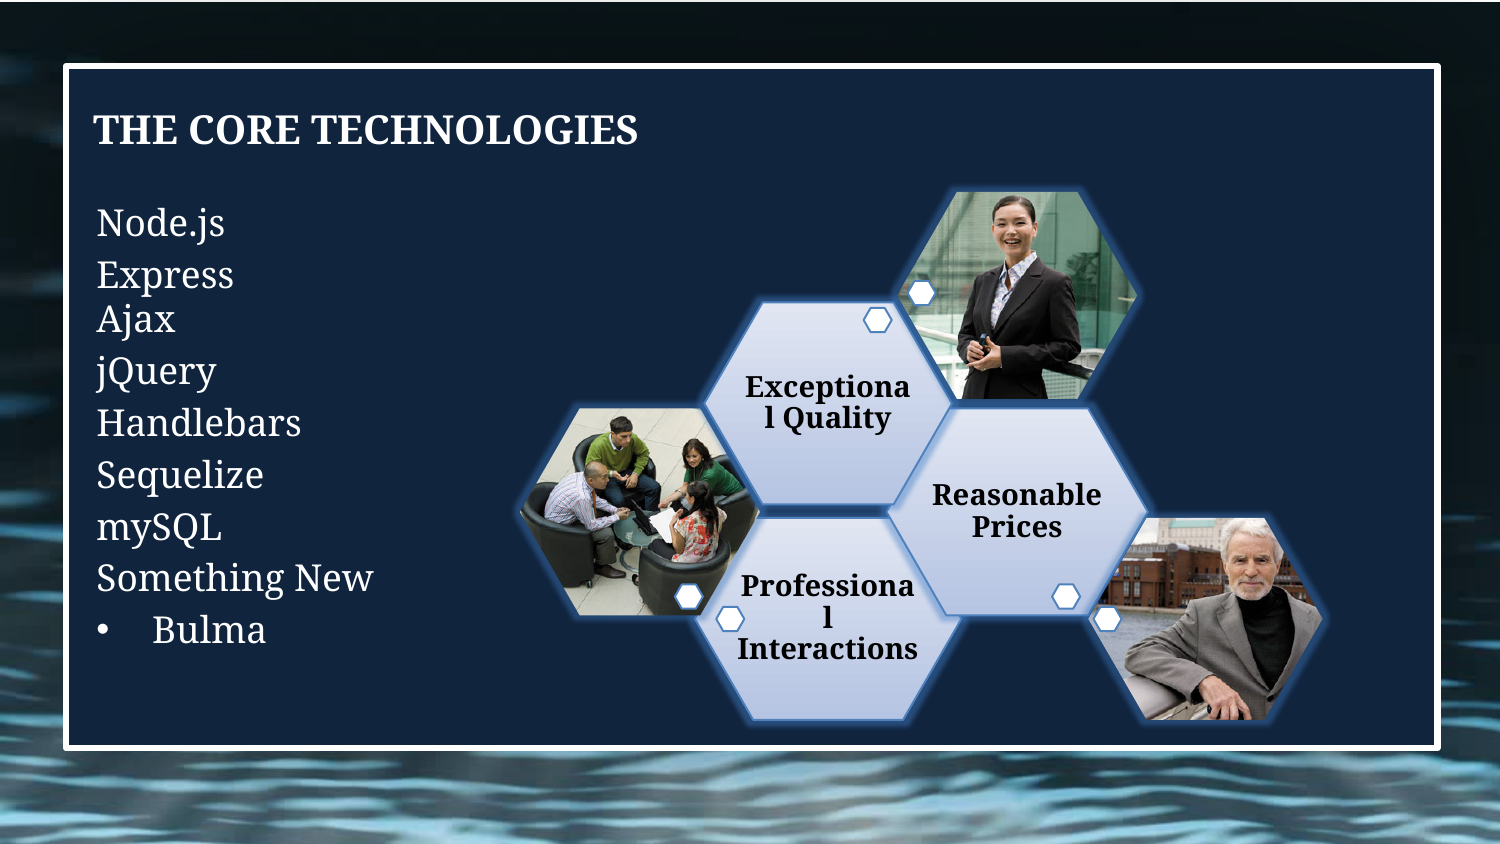

# The Core Technologies
Node.js
Express
Ajax
jQuery
Handlebars
Sequelize
mySQL
Something New
Bulma
Professional Interactions
Reasonable Prices
Exceptional Quality